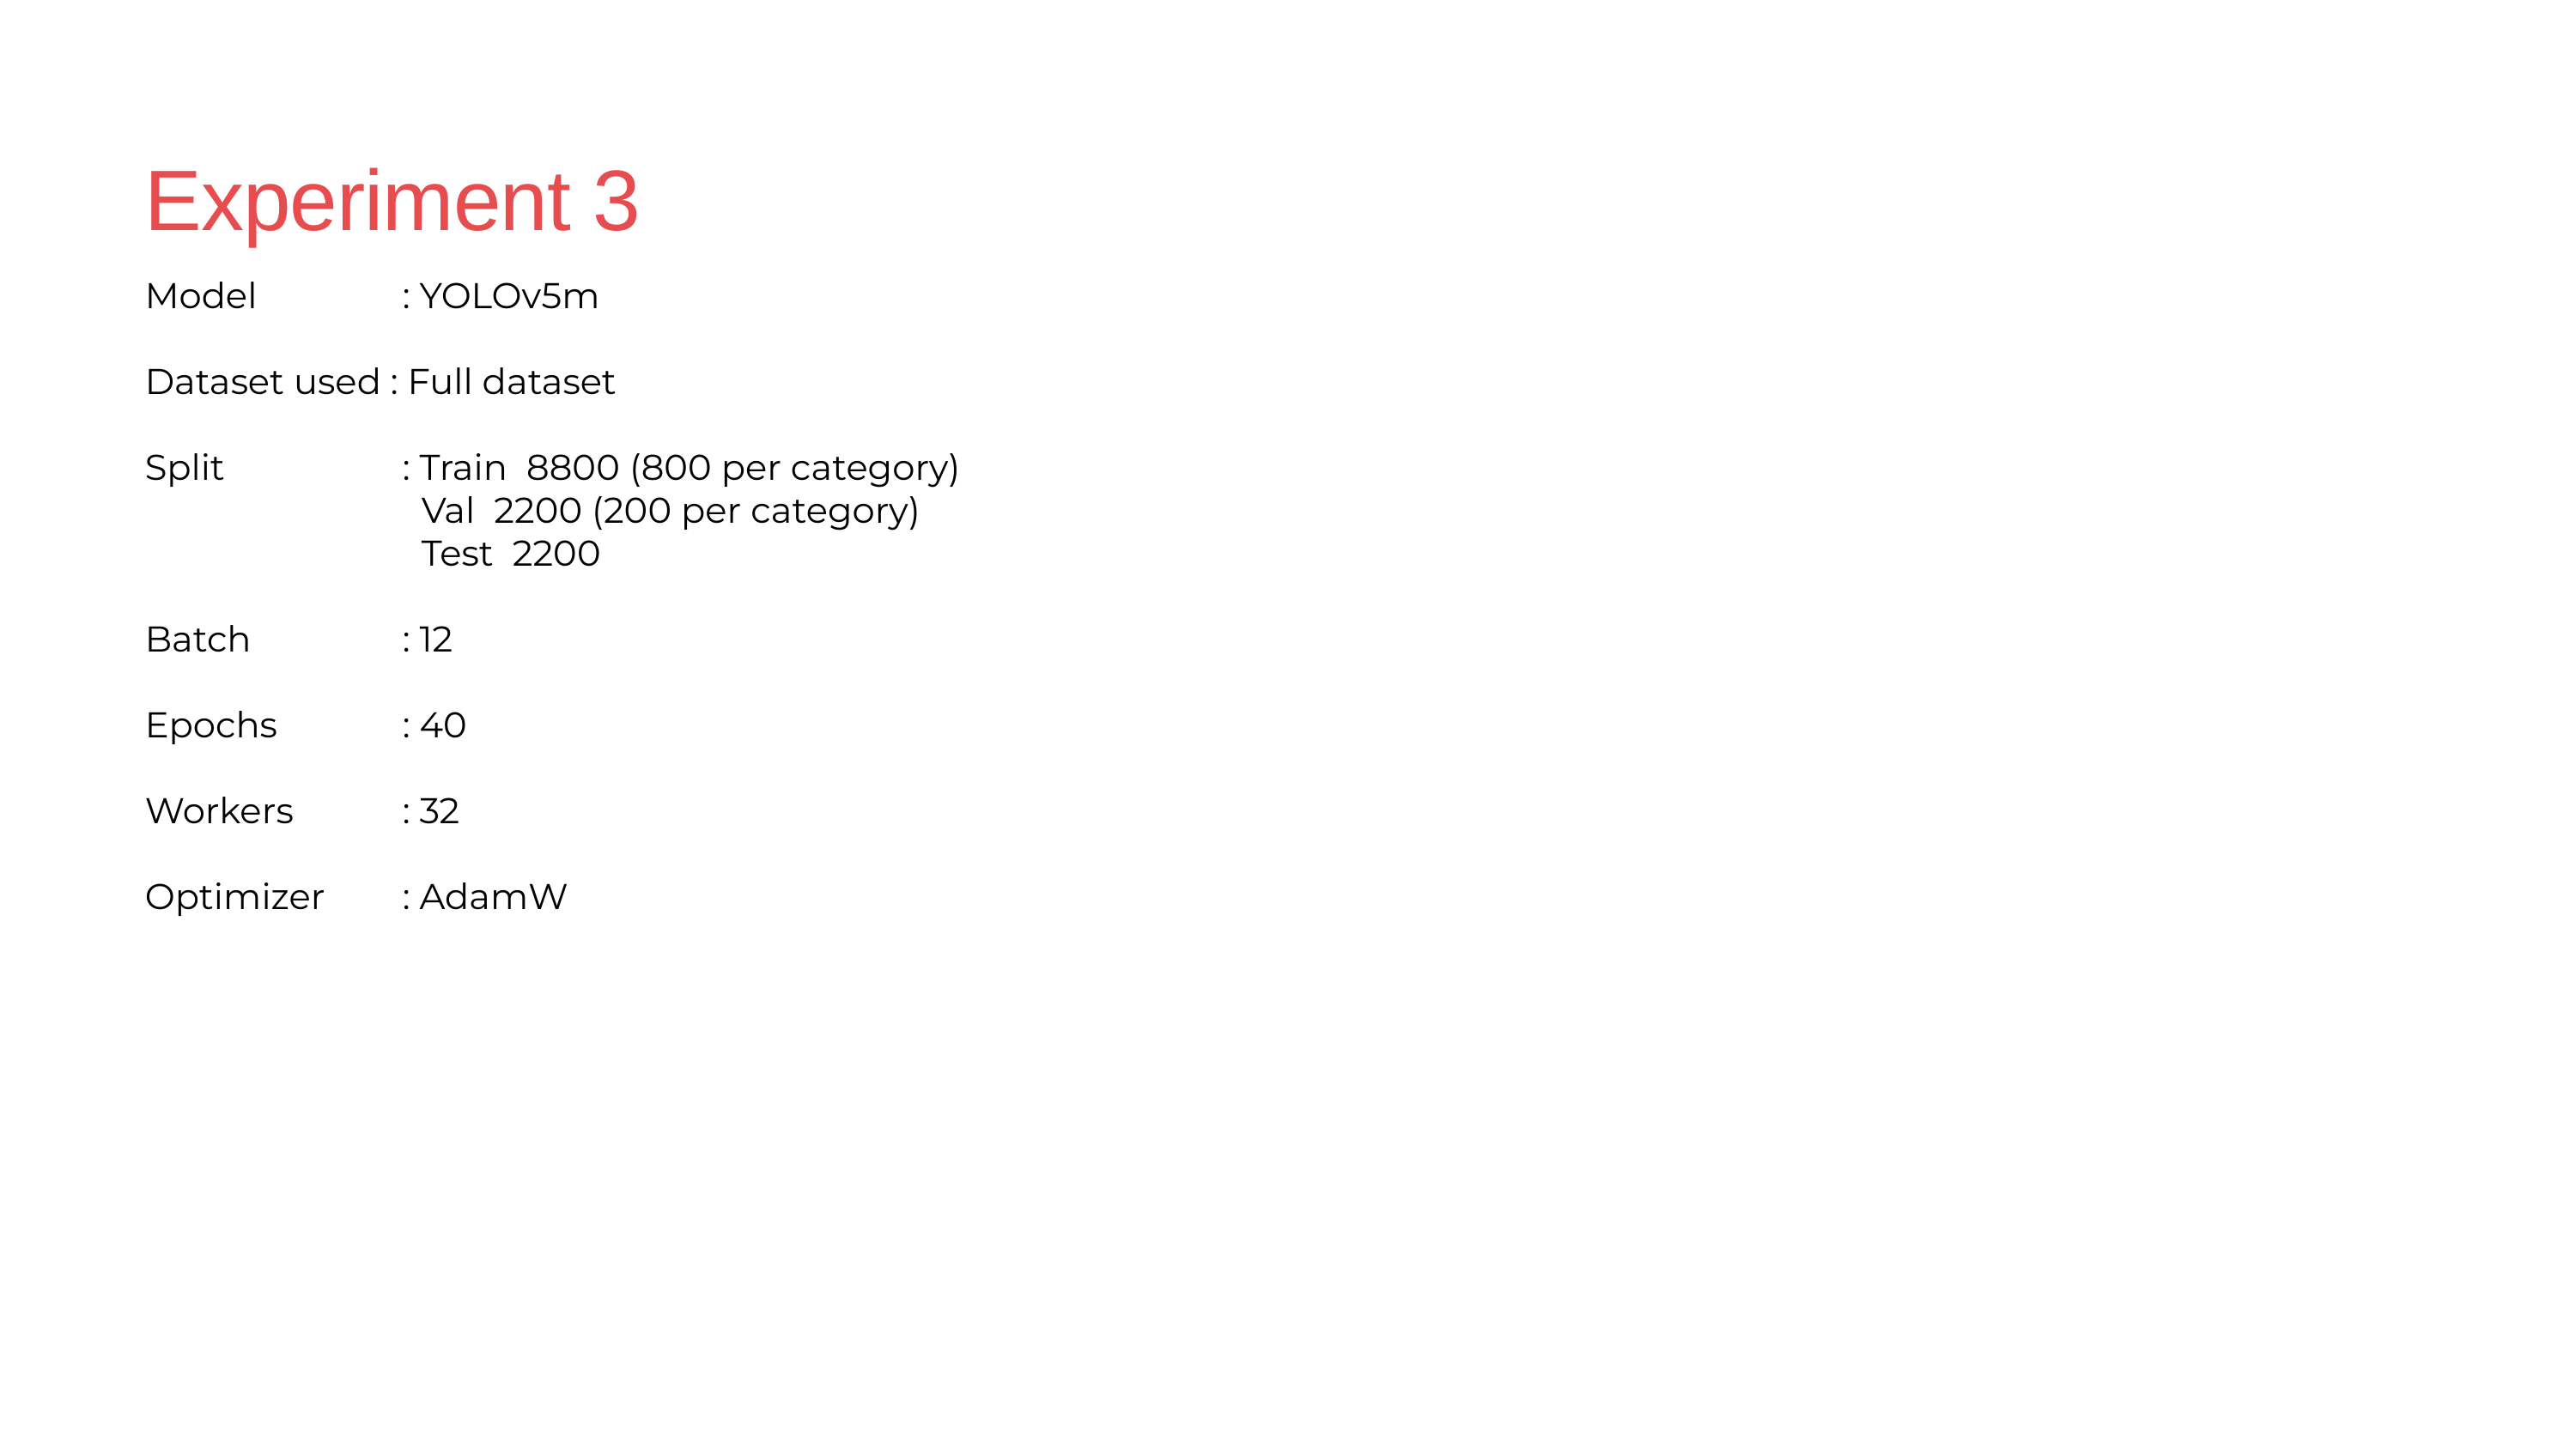

Experiment 3
Model 		: YOLOv5m

Dataset used : Full dataset

Split 		: Train  8800 (800 per category)
  		  Val  2200 (200 per category)
  		  Test  2200

Batch 		: 12

Epochs 	: 40

Workers 	: 32

Optimizer 	: AdamW